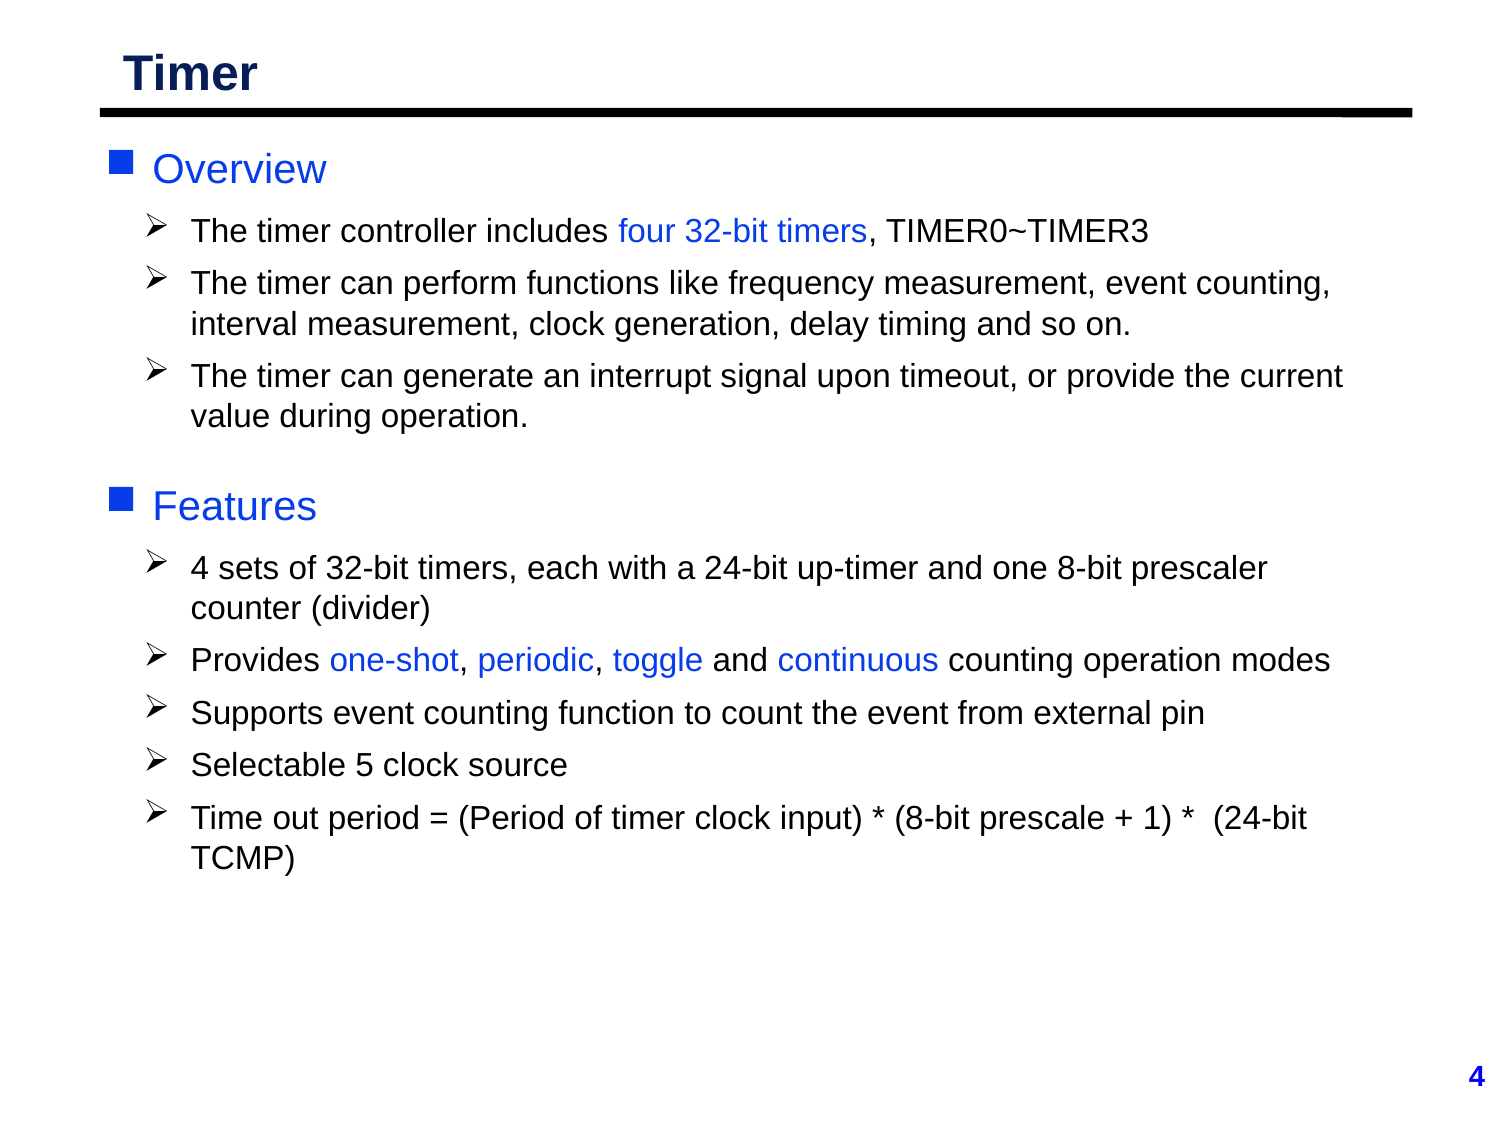

# Timer
Overview
The timer controller includes four 32-bit timers, TIMER0~TIMER3
The timer can perform functions like frequency measurement, event counting, interval measurement, clock generation, delay timing and so on.
The timer can generate an interrupt signal upon timeout, or provide the current value during operation.
Features
4 sets of 32-bit timers, each with a 24-bit up-timer and one 8-bit prescaler counter (divider)
Provides one-shot, periodic, toggle and continuous counting operation modes
Supports event counting function to count the event from external pin
Selectable 5 clock source
Time out period = (Period of timer clock input) * (8-bit prescale + 1) *  (24-bit TCMP)

4